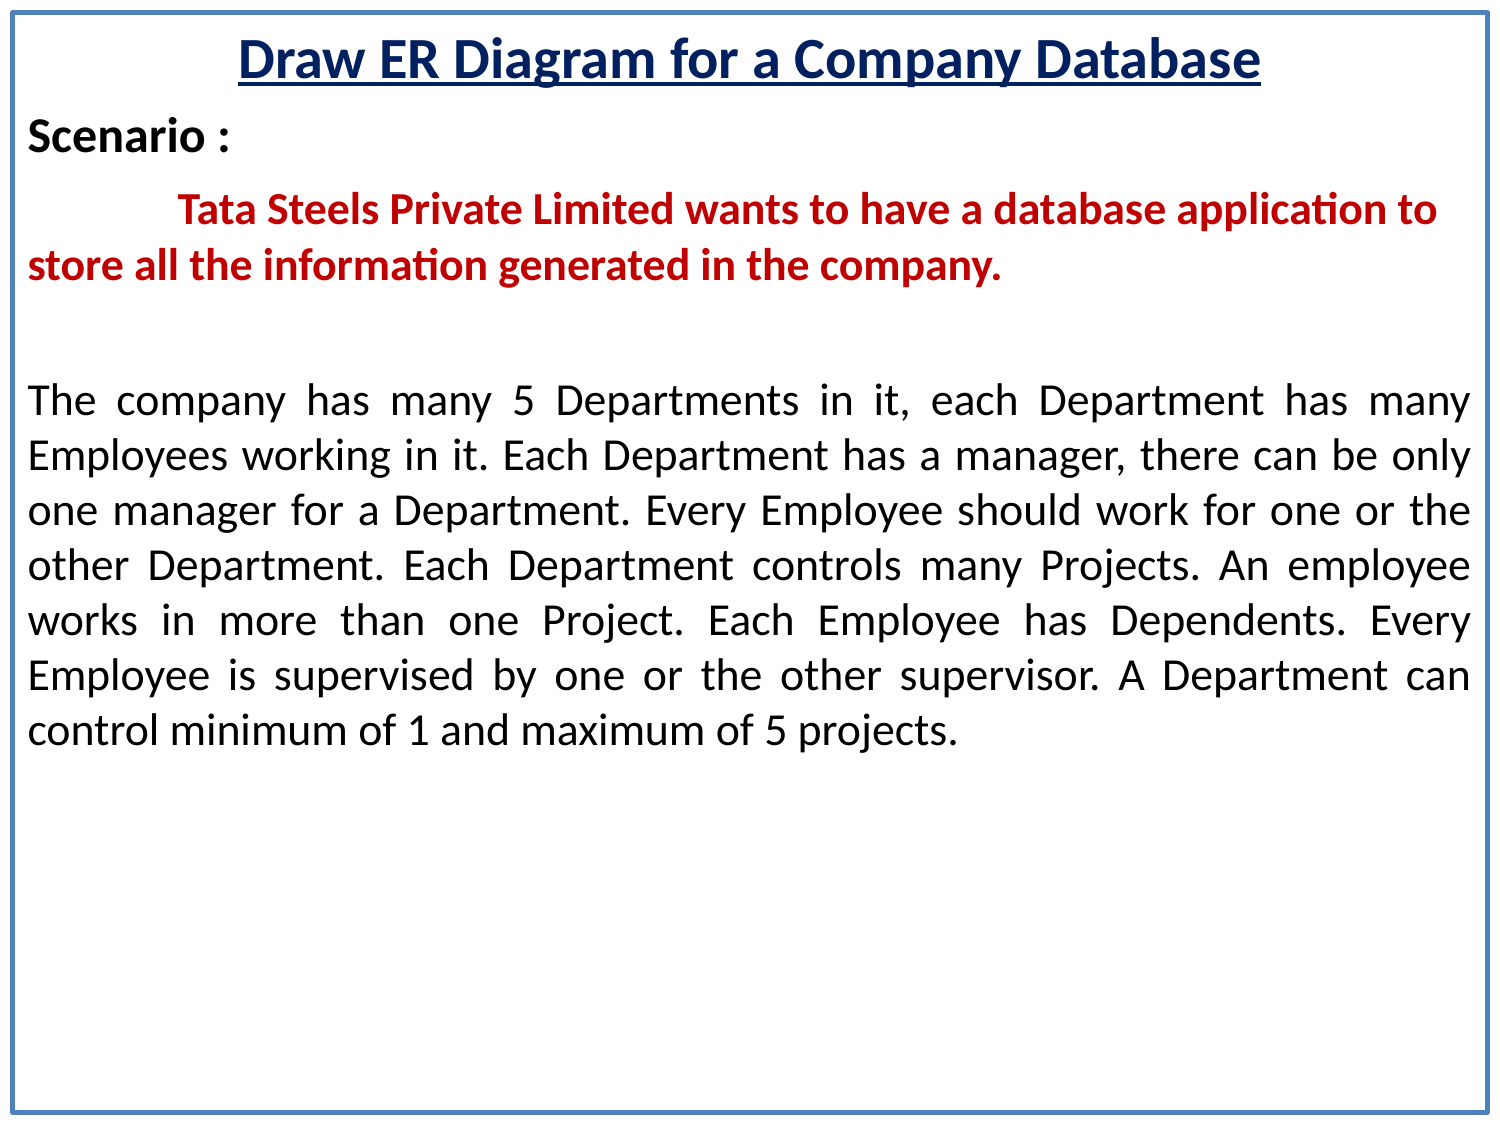

Draw ER Diagram for a Company Database
Scenario :
	Tata Steels Private Limited wants to have a database application to store all the information generated in the company.

The company has many 5 Departments in it, each Department has many Employees working in it. Each Department has a manager, there can be only one manager for a Department. Every Employee should work for one or the other Department. Each Department controls many Projects. An employee works in more than one Project. Each Employee has Dependents. Every Employee is supervised by one or the other supervisor. A Department can control minimum of 1 and maximum of 5 projects.